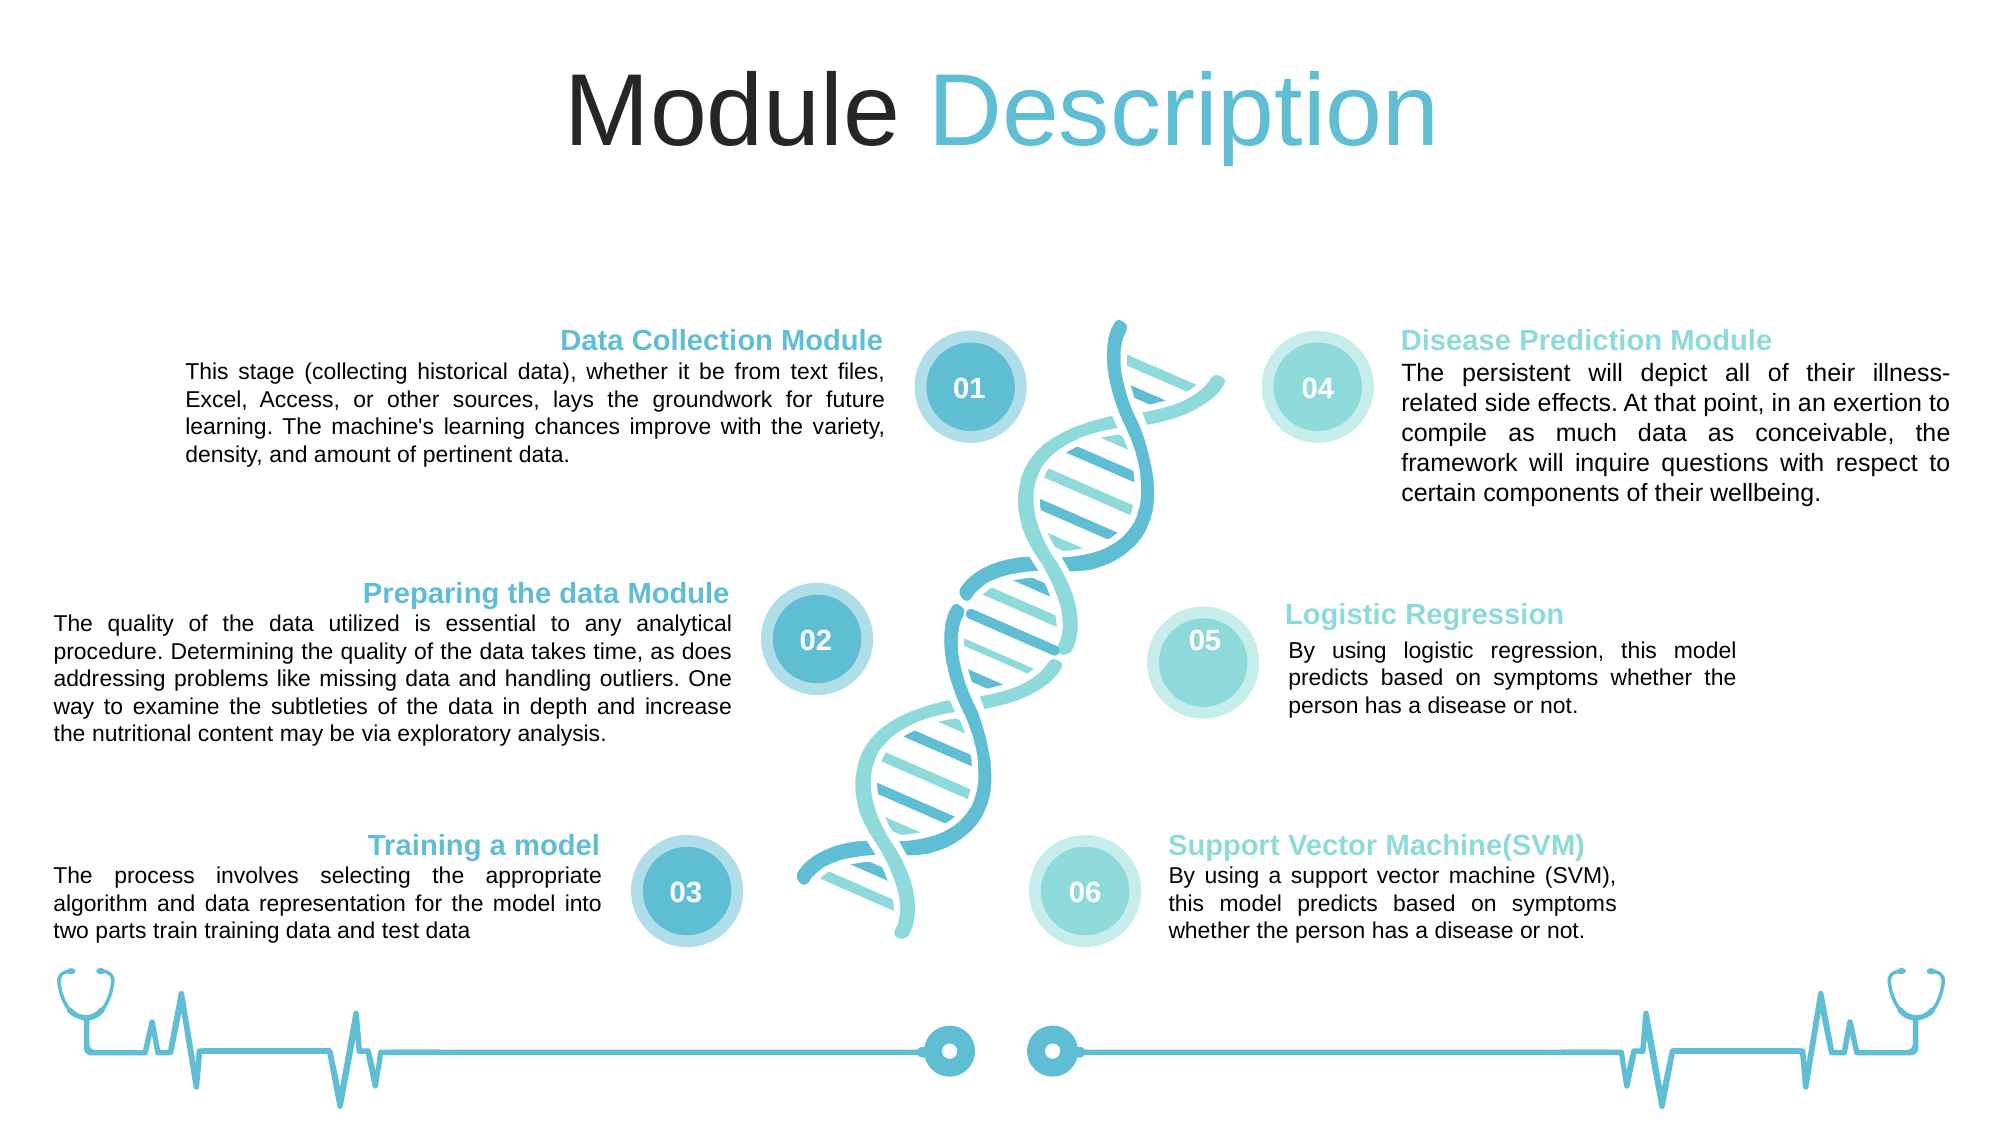

Module Description
Disease Prediction Module
The persistent will depict all of their illness-related side effects. At that point, in an exertion to compile as much data as conceivable, the framework will inquire questions with respect to certain components of their wellbeing.
Data Collection Module
This stage (collecting historical data), whether it be from text files, Excel, Access, or other sources, lays the groundwork for future learning. The machine's learning chances improve with the variety, density, and amount of pertinent data.

01

04

Preparing the data Module
The quality of the data utilized is essential to any analytical procedure. Determining the quality of the data takes time, as does addressing problems like missing data and handling outliers. One way to examine the subtleties of the data in depth and increase the nutritional content may be via exploratory analysis.

02
Logistic Regression
By using logistic regression, this model predicts based on symptoms whether the person has a disease or not.
05

Support Vector Machine(SVM)
By using a support vector machine (SVM), this model predicts based on symptoms whether the person has a disease or not.
Training a model
The process involves selecting the appropriate algorithm and data representation for the model into two parts train training data and test data

03

06